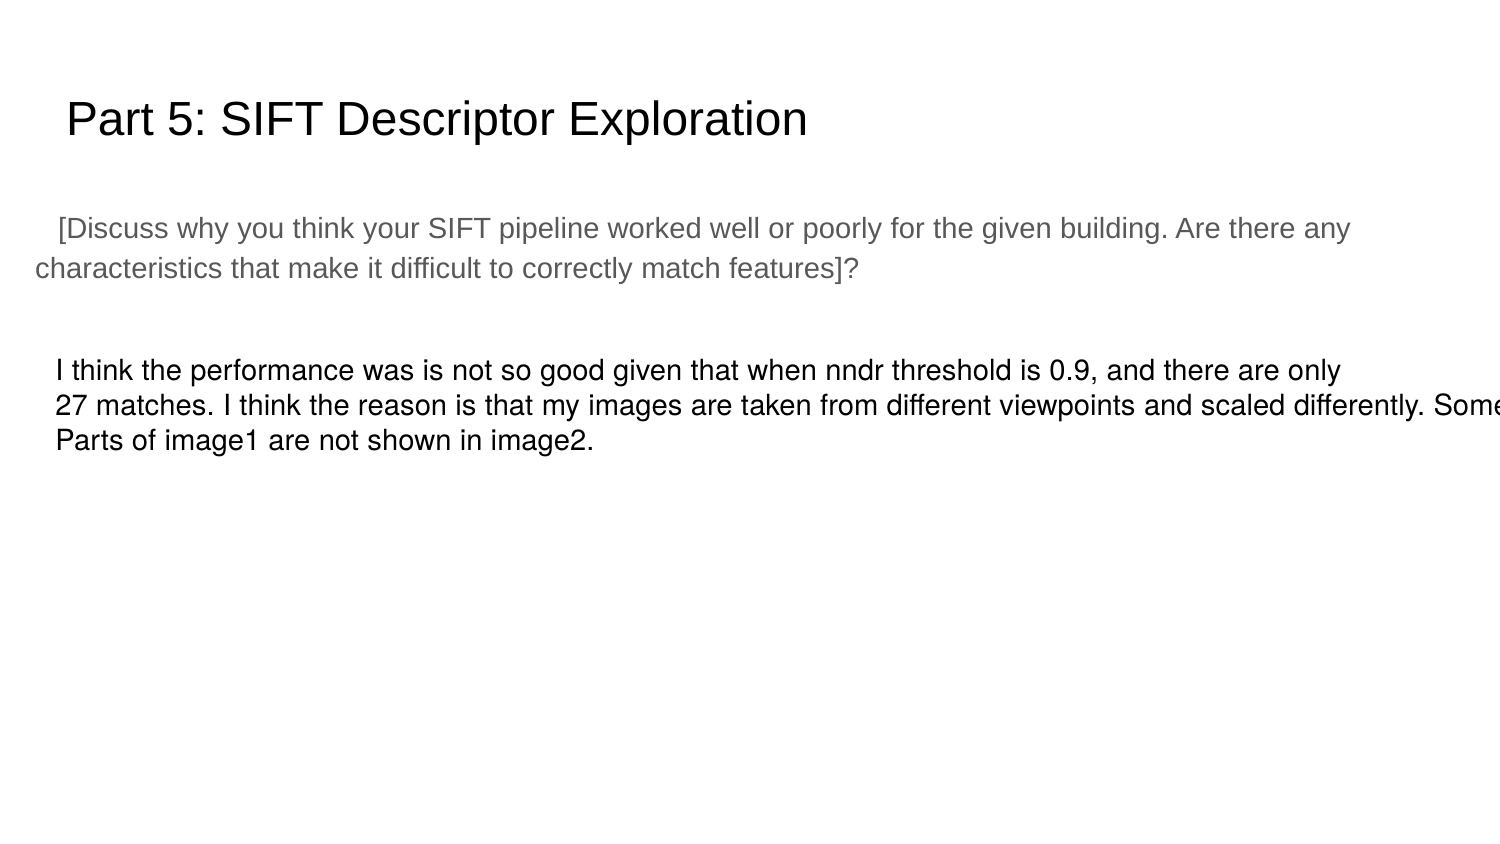

# Part 5: SIFT Descriptor Exploration
[Discuss why you think your SIFT pipeline worked well or poorly for the given building. Are there any characteristics that make it difficult to correctly match features]?
I think the performance was is not so good given that when nndr threshold is 0.9, and there are only
27 matches. I think the reason is that my images are taken from different viewpoints and scaled differently. Some
Parts of image1 are not shown in image2.